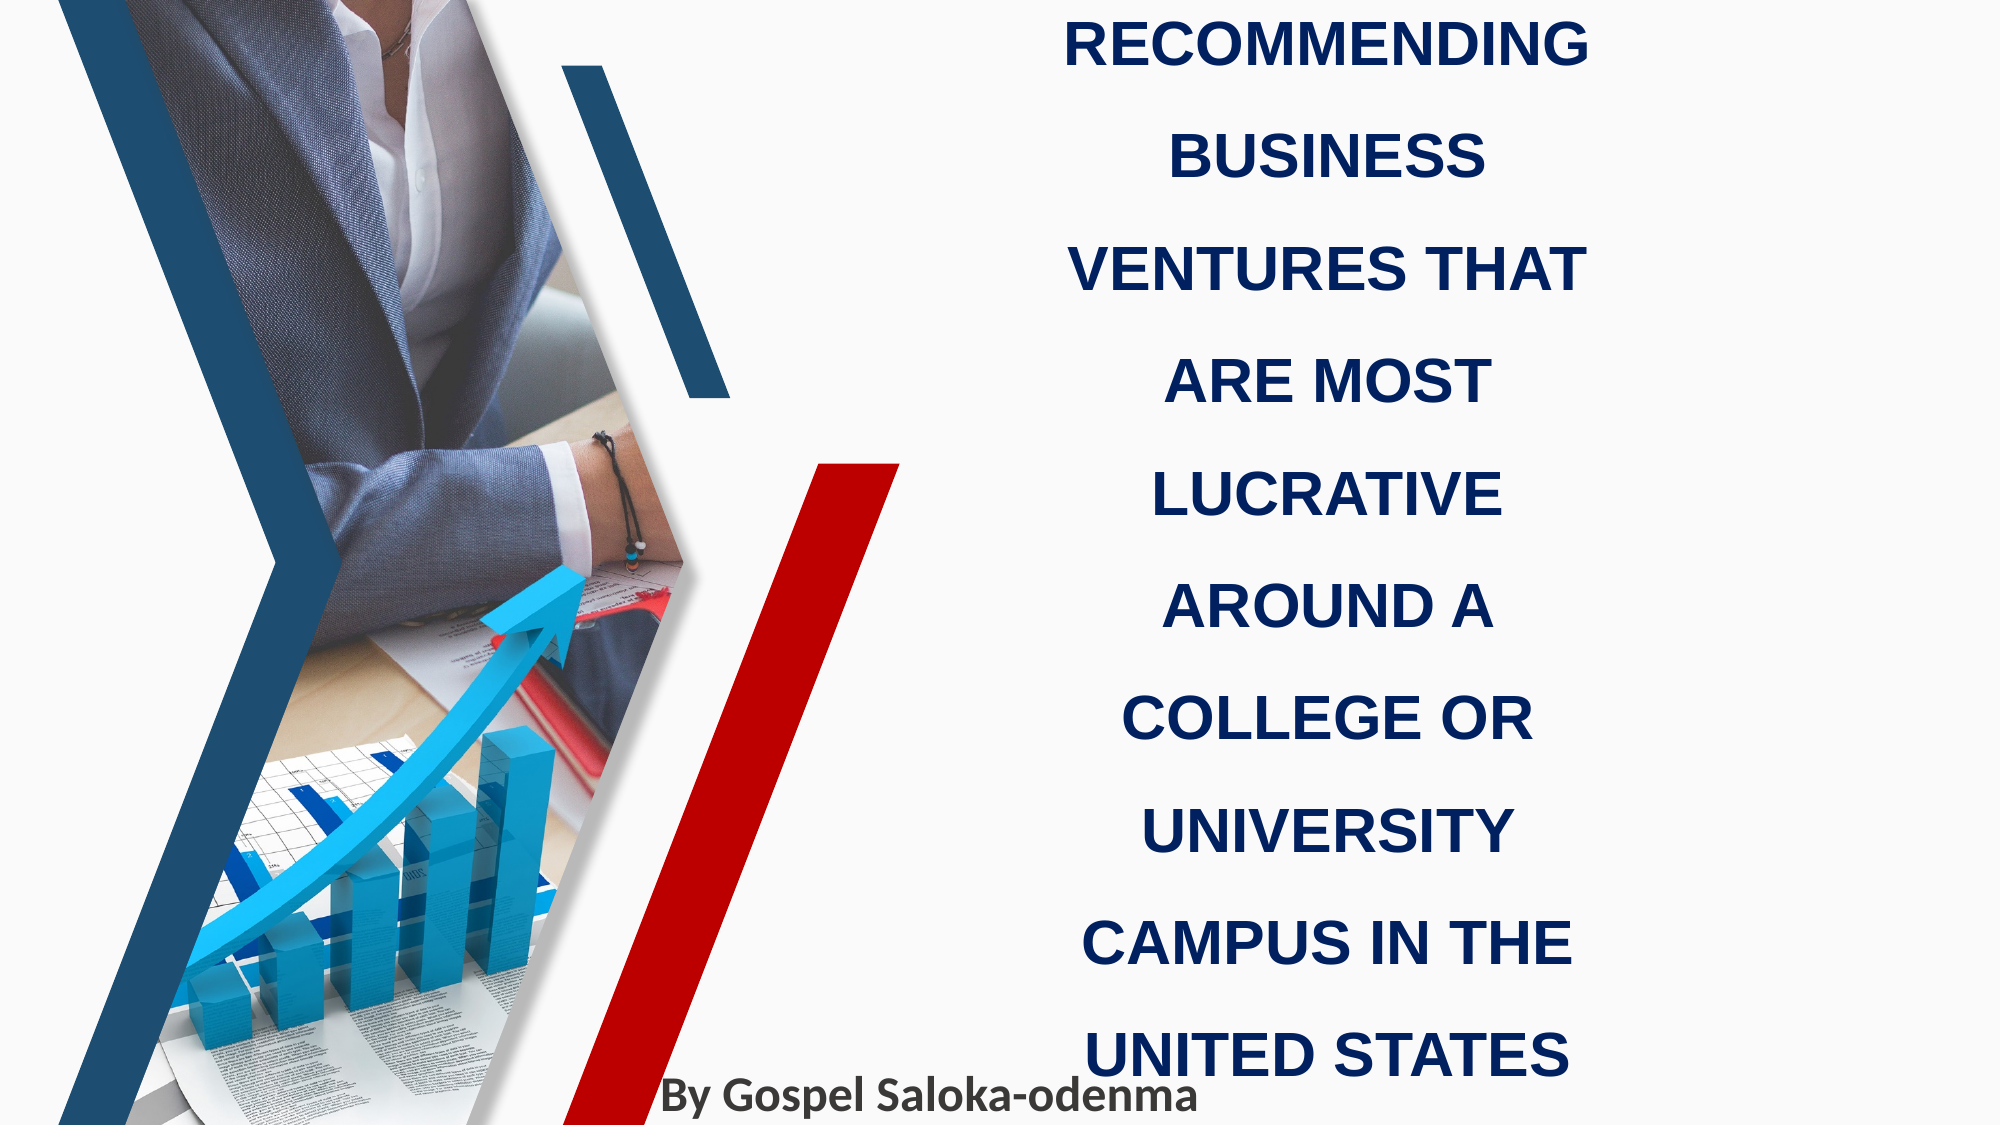

RECOMMENDING BUSINESS VENTURES THAT ARE MOST LUCRATIVE AROUND A COLLEGE OR UNIVERSITY CAMPUS IN THE UNITED STATES
By Gospel Saloka-odenma